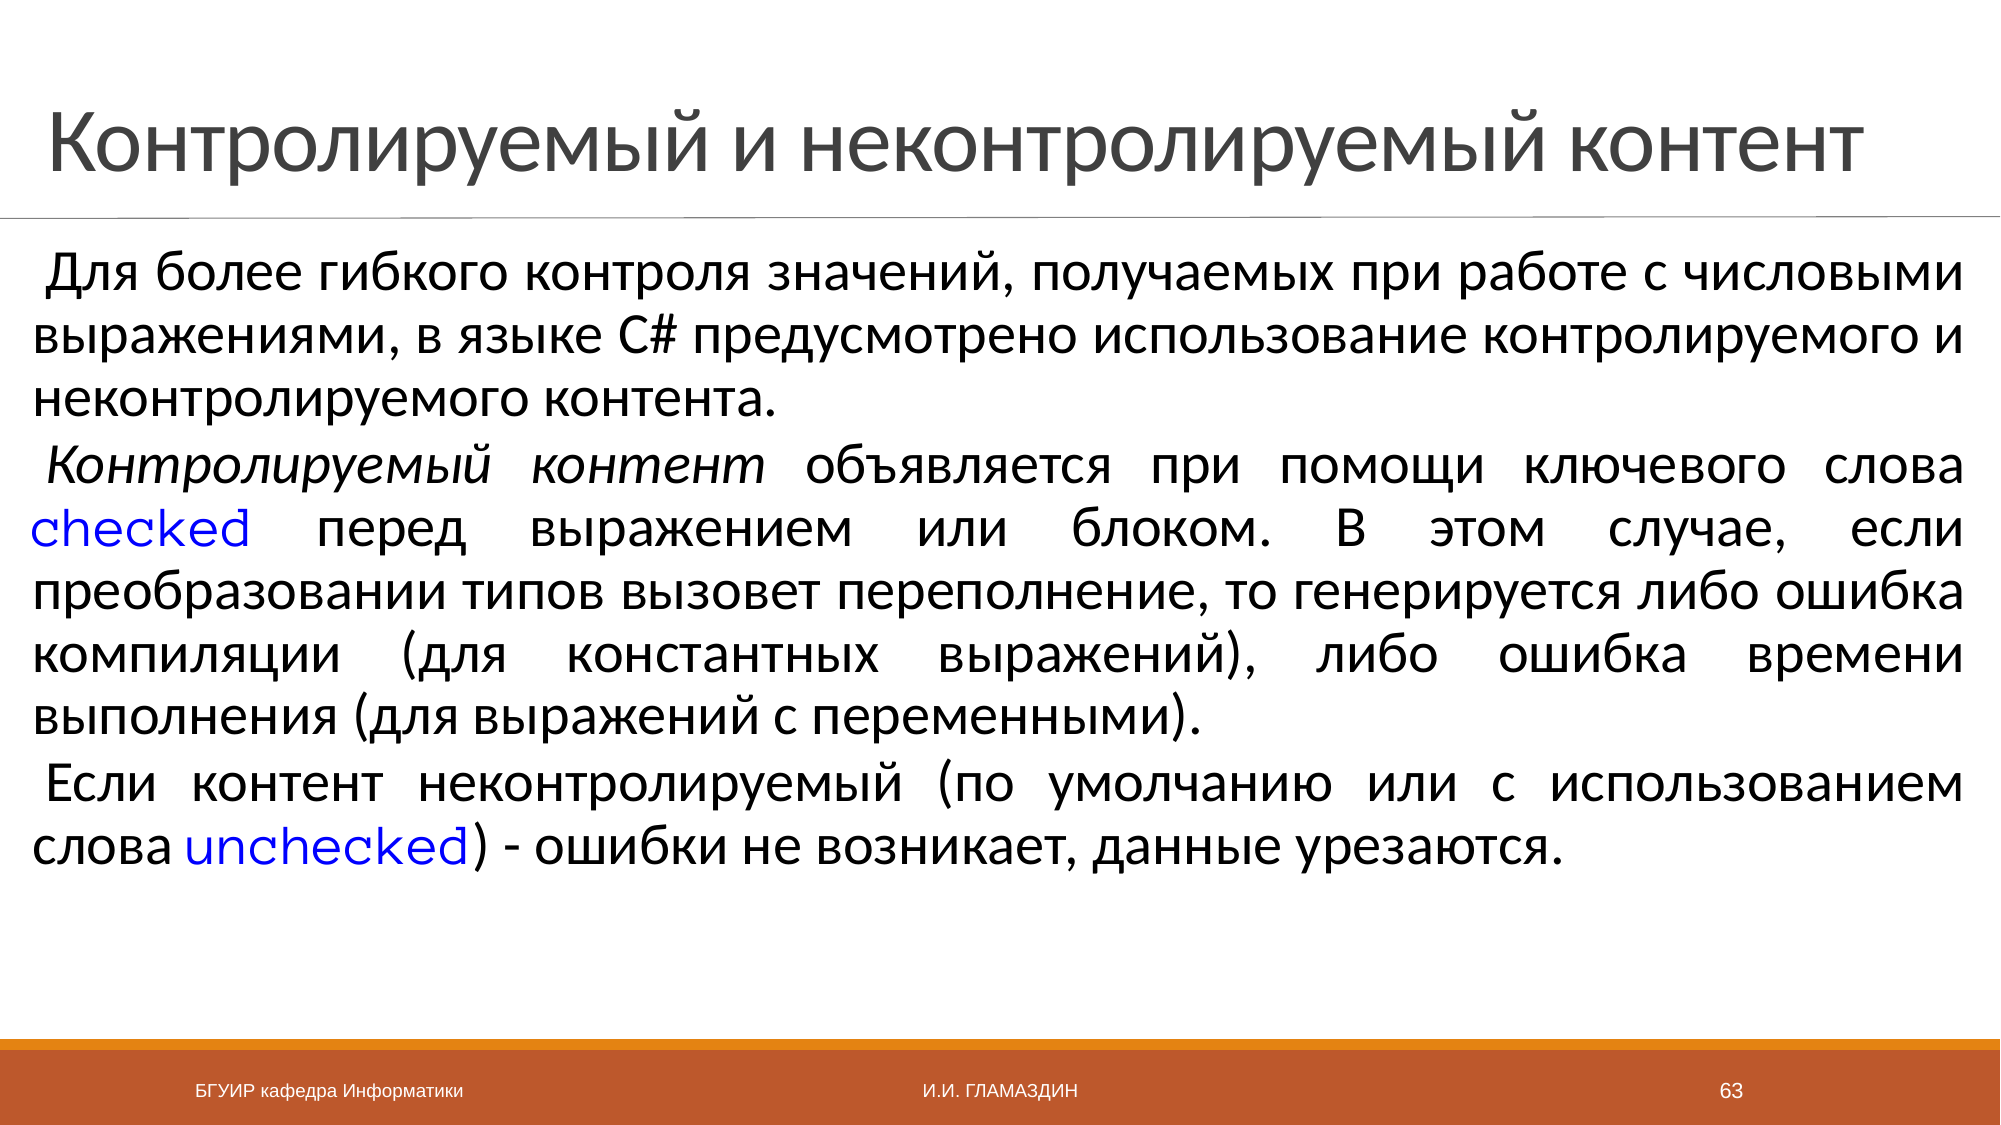

# Контролируемый и неконтролируемый контент
Для более гибкого контроля значений, получаемых при работе с числовыми выражениями, в языке C# предусмотрено использование контролируемого и неконтролируемого контента.
Контролируемый контент объявляется при помощи ключевого слова checked перед выражением или блоком. В этом случае, если преобразовании типов вызовет переполнение, то генерируется либо ошибка компиляции (для константных выражений), либо ошибка времени выполнения (для выражений с переменными).
Если контент неконтролируемый (по умолчанию или с использованием слова unchecked) - ошибки не возникает, данные урезаются.

БГУИР кафедра Информатики
И.И. Гламаздин
63